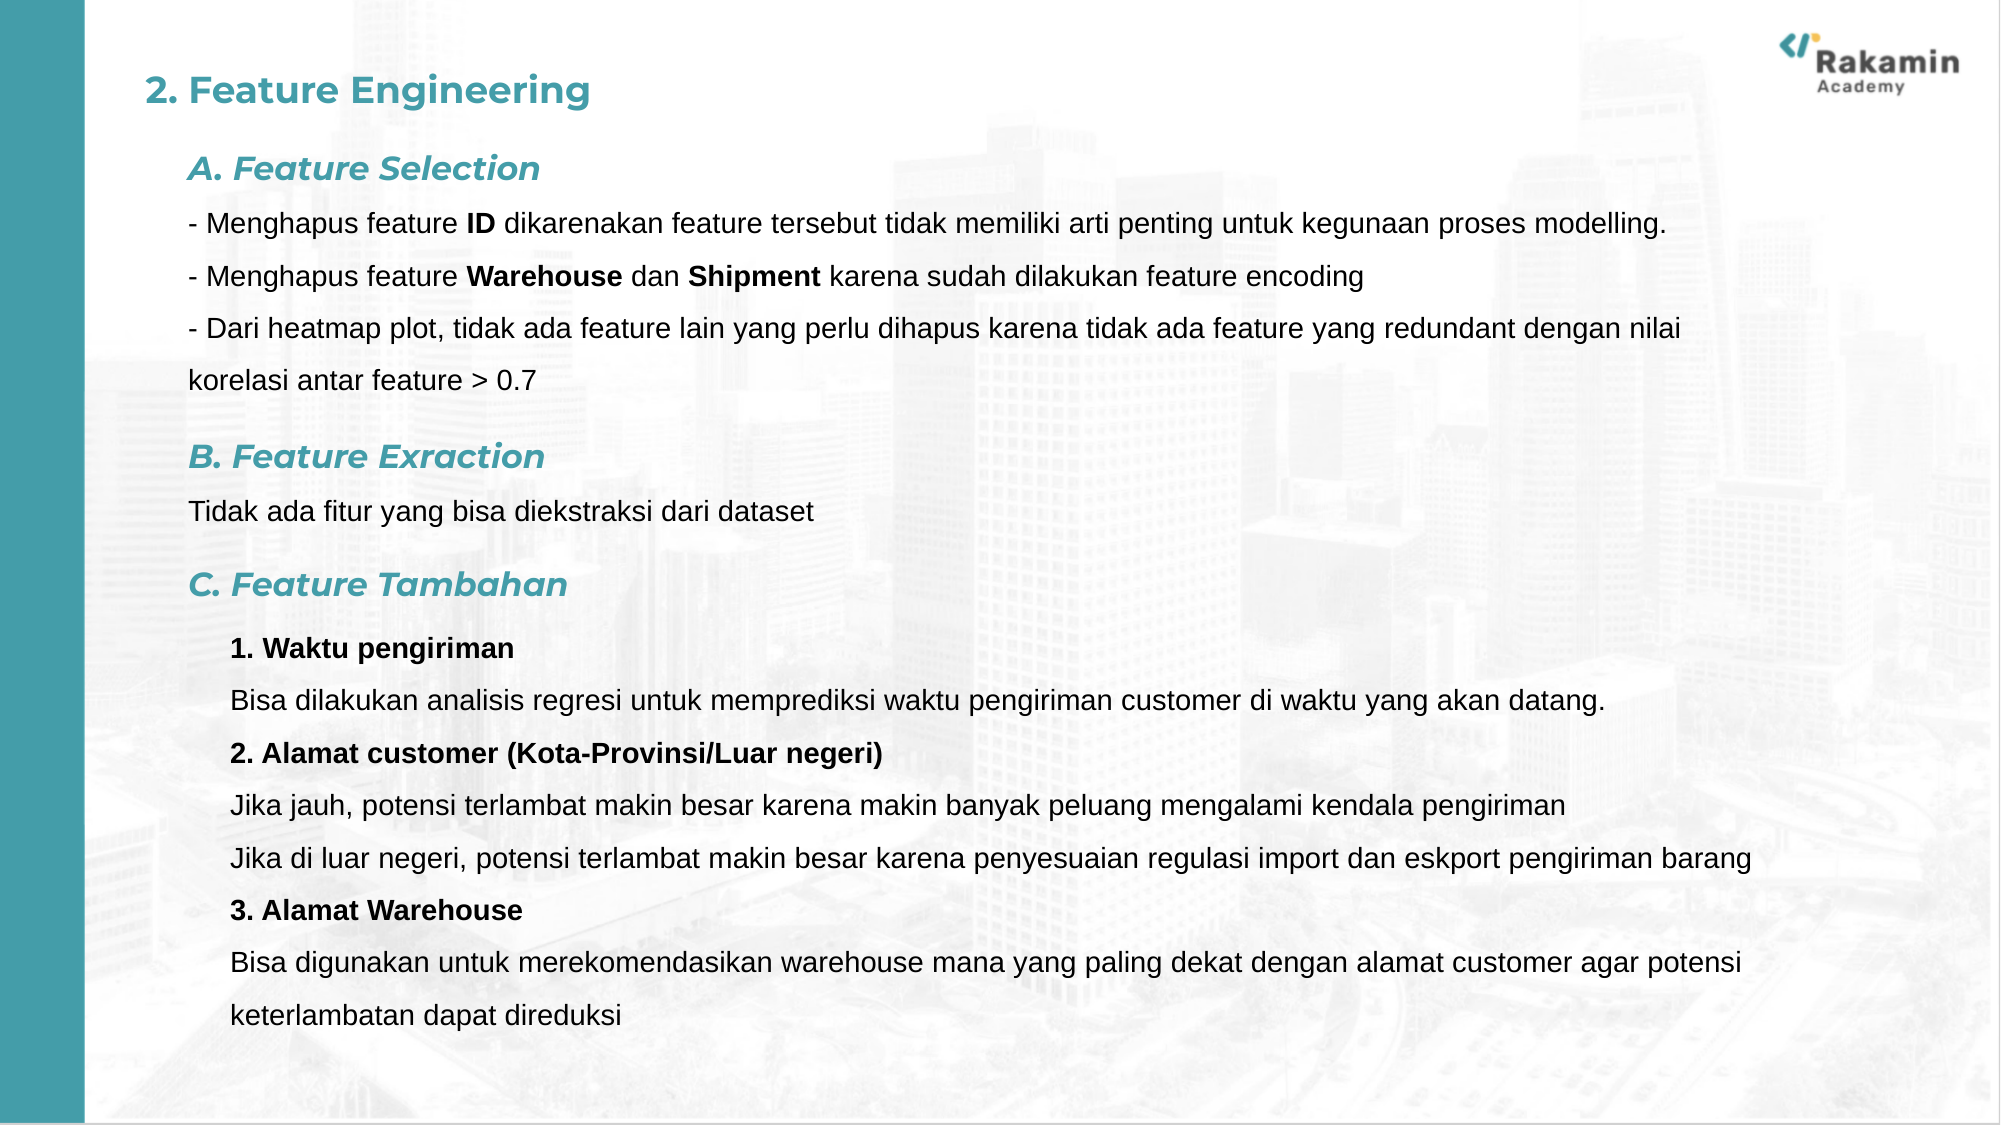

2. Feature Engineering
A. Feature Selection
- Menghapus feature ID dikarenakan feature tersebut tidak memiliki arti penting untuk kegunaan proses modelling.
- Menghapus feature Warehouse dan Shipment karena sudah dilakukan feature encoding
- Dari heatmap plot, tidak ada feature lain yang perlu dihapus karena tidak ada feature yang redundant dengan nilai korelasi antar feature > 0.7
B. Feature Exraction
Tidak ada fitur yang bisa diekstraksi dari dataset
C. Feature Tambahan
1. Waktu pengiriman
Bisa dilakukan analisis regresi untuk memprediksi waktu pengiriman customer di waktu yang akan datang.
2. Alamat customer (Kota-Provinsi/Luar negeri)
Jika jauh, potensi terlambat makin besar karena makin banyak peluang mengalami kendala pengiriman
Jika di luar negeri, potensi terlambat makin besar karena penyesuaian regulasi import dan eskport pengiriman barang
3. Alamat Warehouse
Bisa digunakan untuk merekomendasikan warehouse mana yang paling dekat dengan alamat customer agar potensi keterlambatan dapat direduksi